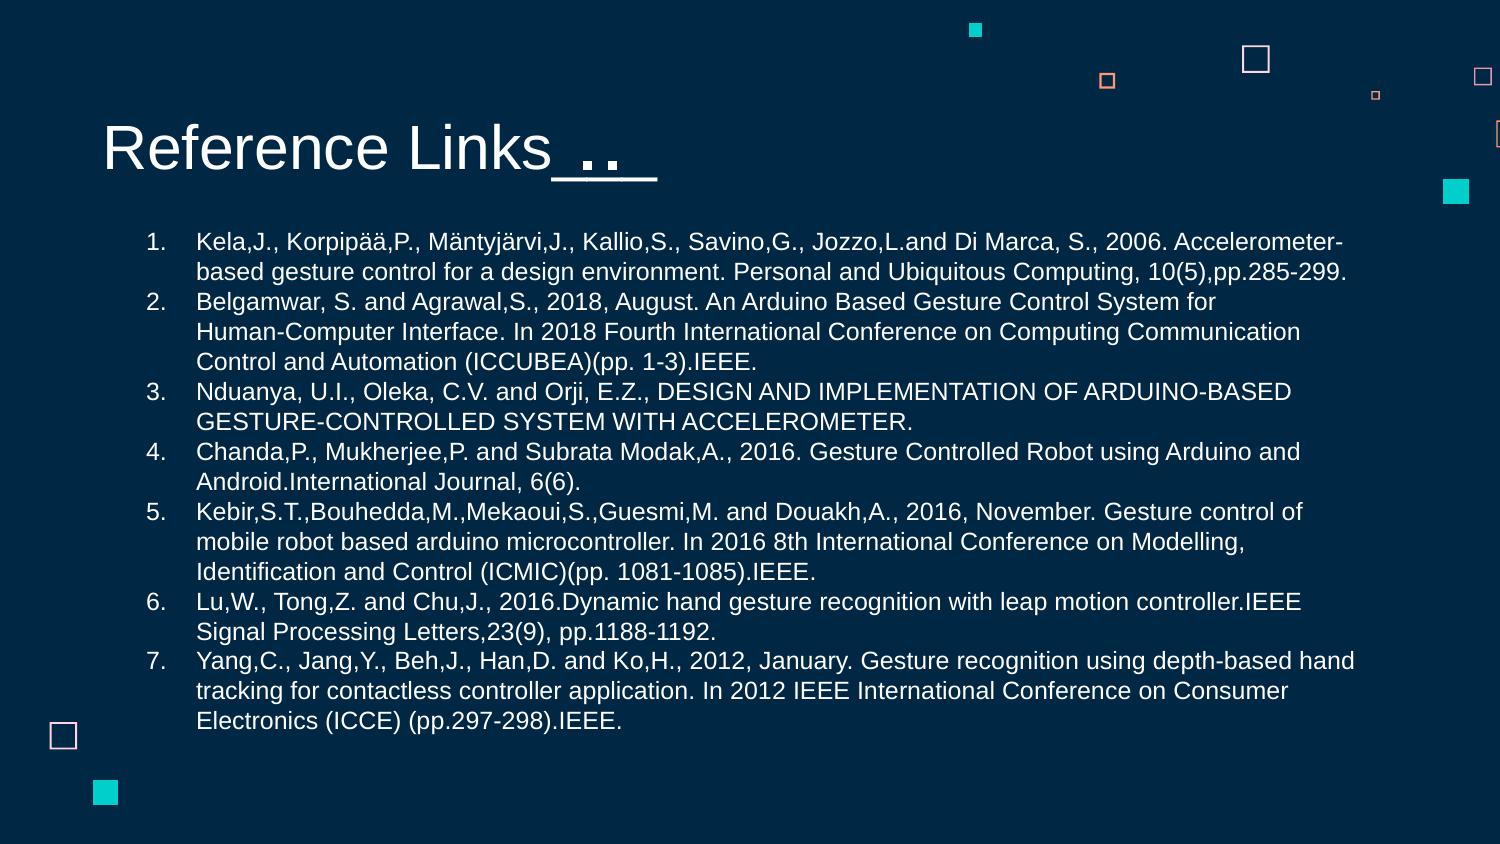

Reference Links___

Kela,J., Korpipää,P., Mäntyjärvi,J., Kallio,S., Savino,G., Jozzo,L.and Di Marca, S., 2006. Accelerometer-based gesture control for a design environment. Personal and Ubiquitous Computing, 10(5),pp.285-299.
Belgamwar, S. and Agrawal,S., 2018, August. An Arduino Based Gesture Control System for Human-Computer Interface. In 2018 Fourth International Conference on Computing Communication Control and Automation (ICCUBEA)(pp. 1-3).IEEE.
Nduanya, U.I., Oleka, C.V. and Orji, E.Z., DESIGN AND IMPLEMENTATION OF ARDUINO-BASED GESTURE-CONTROLLED SYSTEM WITH ACCELEROMETER.
Chanda,P., Mukherjee,P. and Subrata Modak,A., 2016. Gesture Controlled Robot using Arduino and Android.International Journal, 6(6).
Kebir,S.T.,Bouhedda,M.,Mekaoui,S.,Guesmi,M. and Douakh,A., 2016, November. Gesture control of mobile robot based arduino microcontroller. In 2016 8th International Conference on Modelling, Identification and Control (ICMIC)(pp. 1081-1085).IEEE.
Lu,W., Tong,Z. and Chu,J., 2016.Dynamic hand gesture recognition with leap motion controller.IEEE Signal Processing Letters,23(9), pp.1188-1192.
Yang,C., Jang,Y., Beh,J., Han,D. and Ko,H., 2012, January. Gesture recognition using depth-based hand tracking for contactless controller application. In 2012 IEEE International Conference on Consumer Electronics (ICCE) (pp.297-298).IEEE.